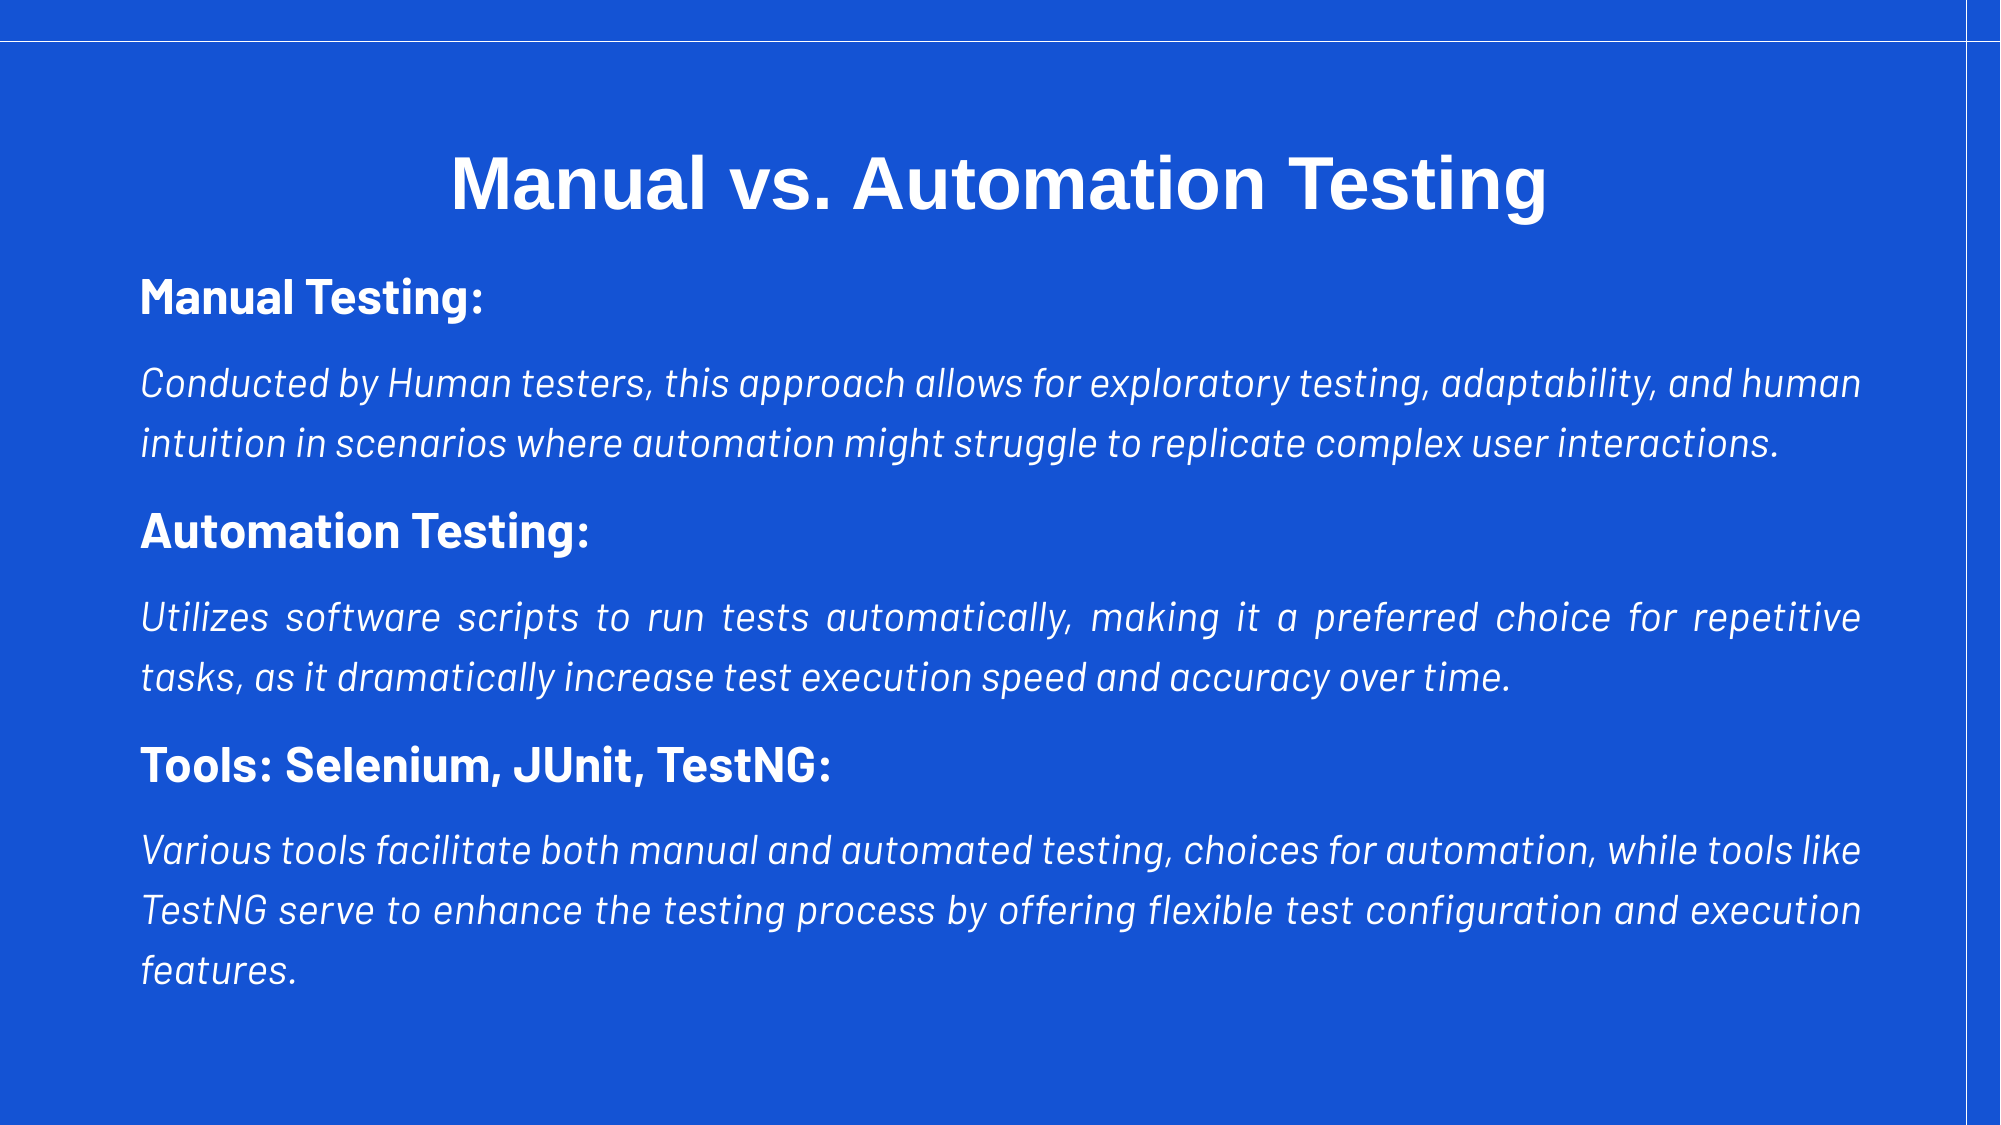

# Manual vs. Automation Testing
Manual Testing:
Conducted by Human testers, this approach allows for exploratory testing, adaptability, and human intuition in scenarios where automation might struggle to replicate complex user interactions.
Automation Testing:
Utilizes software scripts to run tests automatically, making it a preferred choice for repetitive tasks, as it dramatically increase test execution speed and accuracy over time.
Tools: Selenium, JUnit, TestNG:
Various tools facilitate both manual and automated testing, choices for automation, while tools like TestNG serve to enhance the testing process by offering flexible test configuration and execution features.